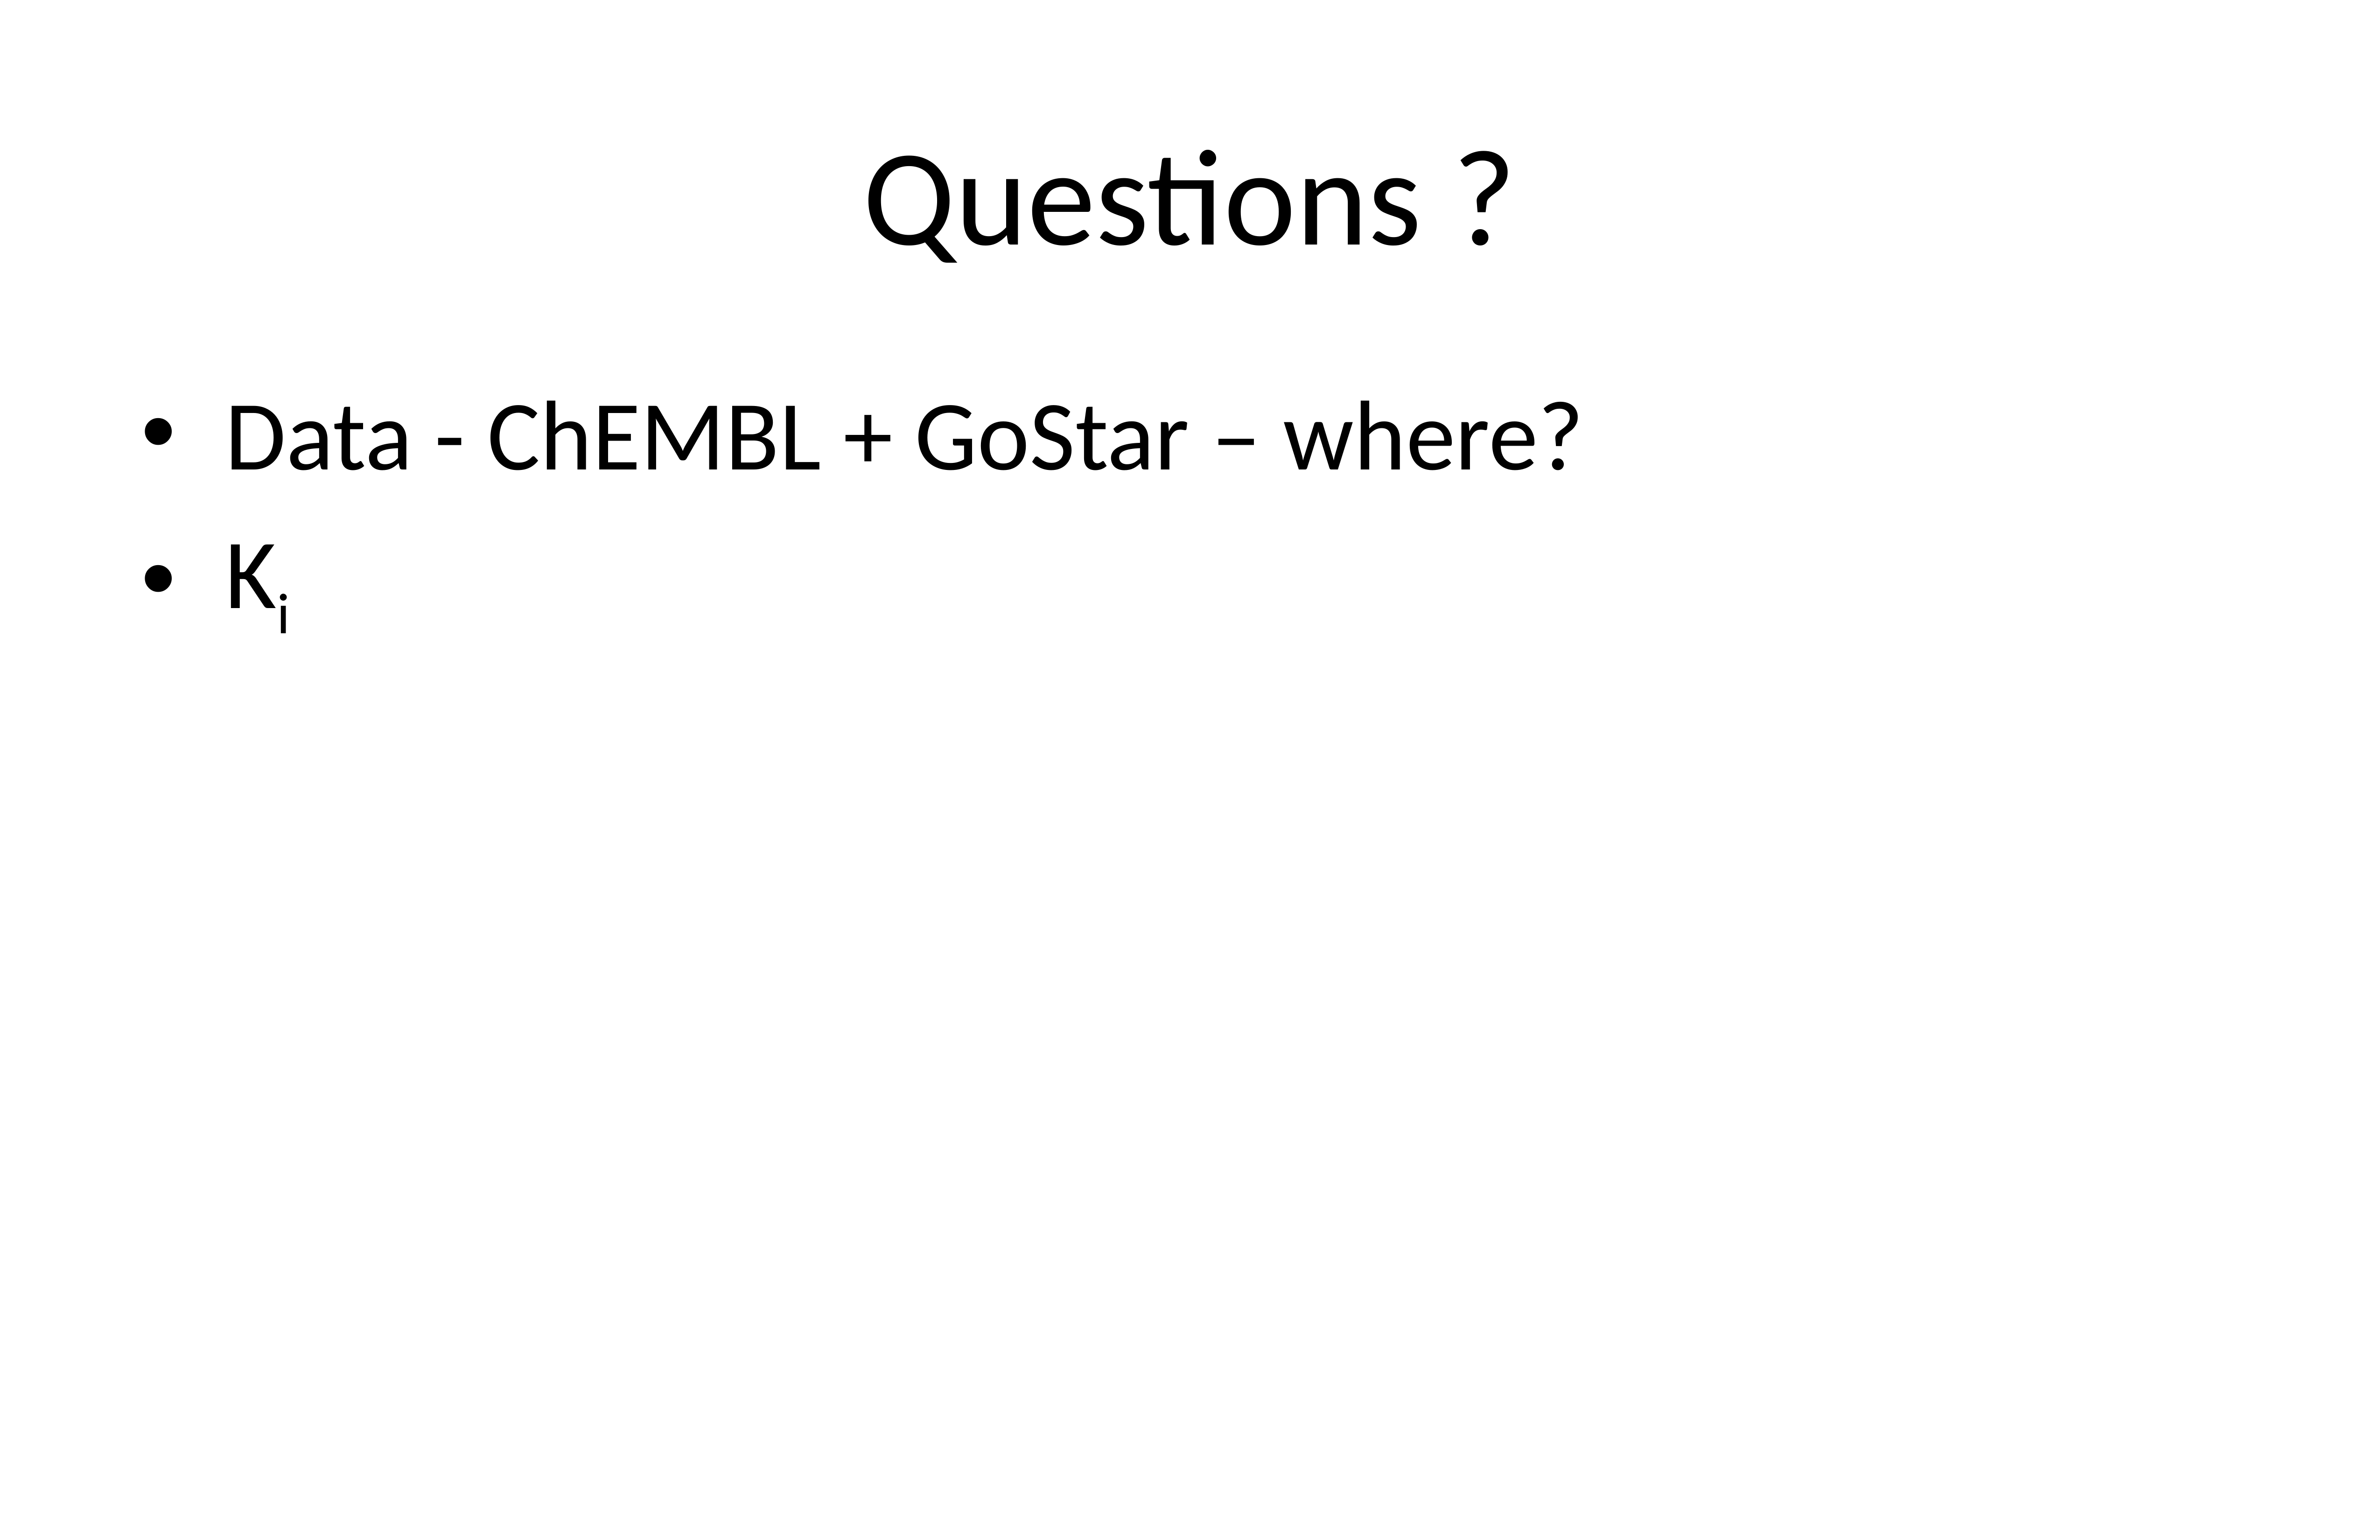

# Questions ?
Data - ChEMBL + GoStar – where?
Ki